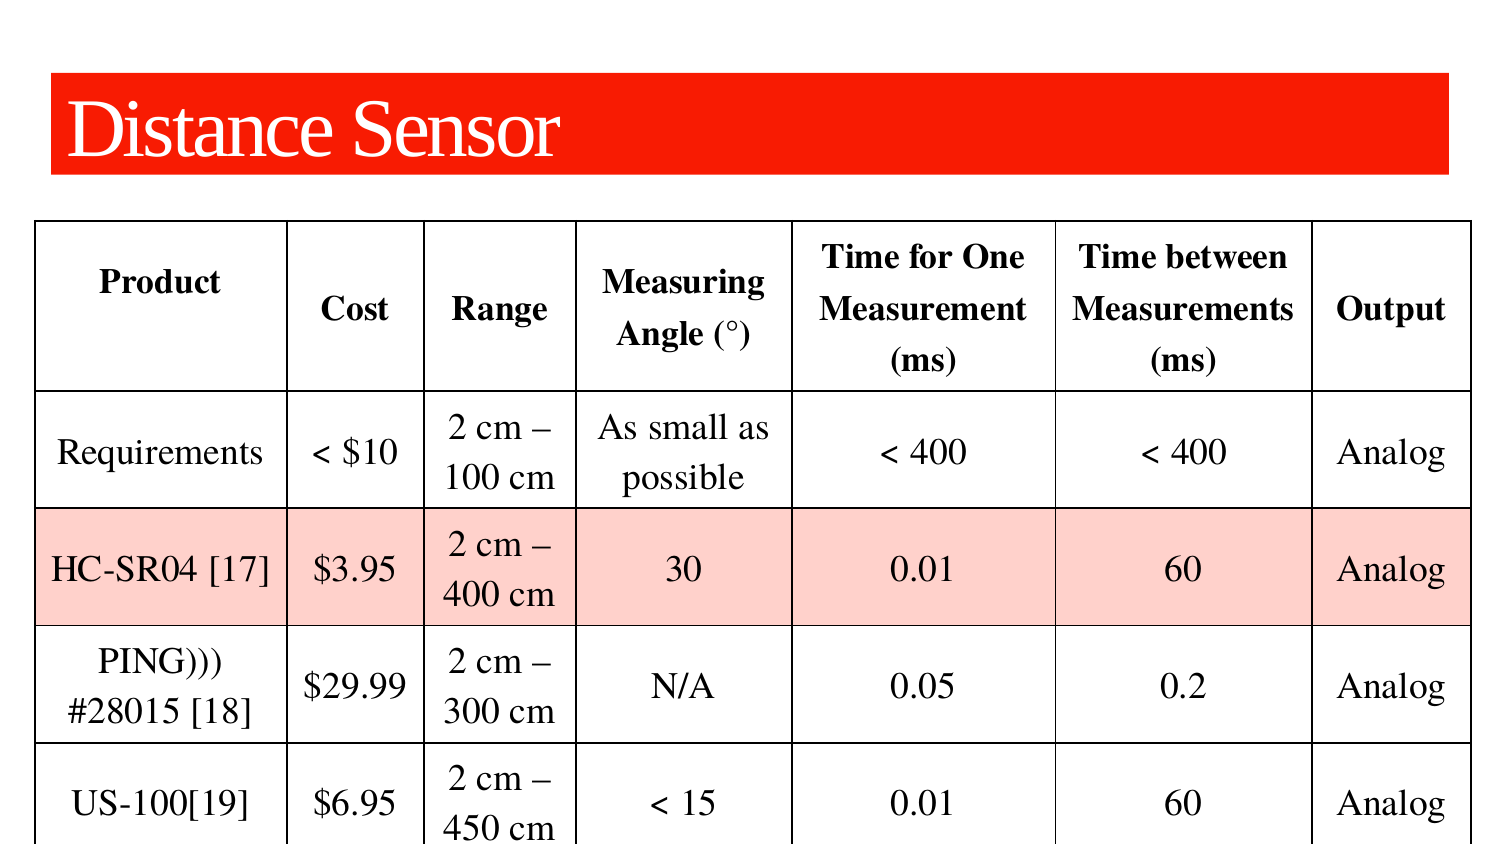

# Distance Sensor
| Product | Cost | Range | Measuring Angle (°) | Time for One Measurement (ms) | Time between Measurements (ms) | Output |
| --- | --- | --- | --- | --- | --- | --- |
| Requirements | < $10 | 2 cm – 100 cm | As small as possible | < 400 | < 400 | Analog |
| HC-SR04 [17] | $3.95 | 2 cm – 400 cm | 30 | 0.01 | 60 | Analog |
| PING))) #28015 [18] | $29.99 | 2 cm – 300 cm | N/A | 0.05 | 0.2 | Analog |
| US-100[19] | $6.95 | 2 cm – 450 cm | < 15 | 0.01 | 60 | Analog |